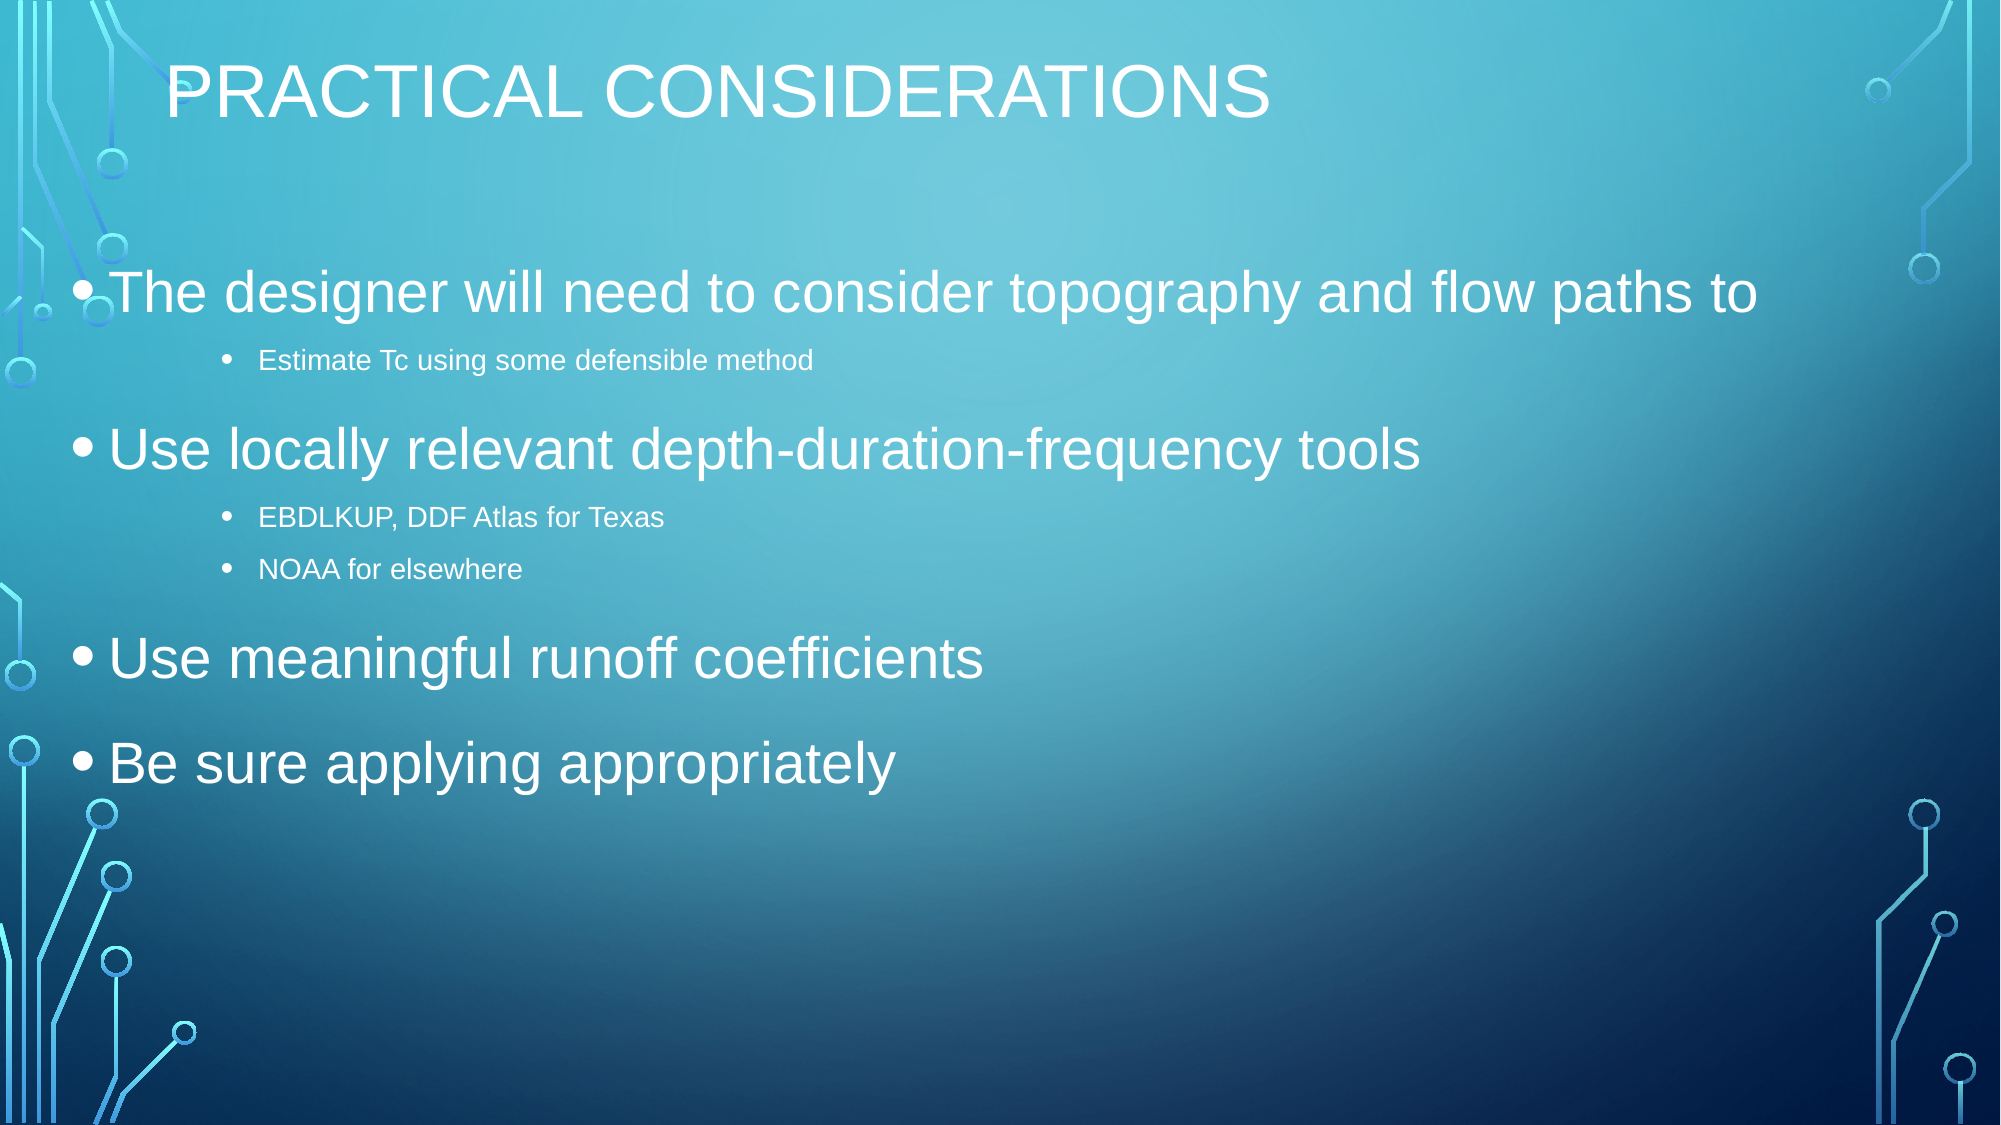

# Practical Considerations
The designer will need to consider topography and flow paths to
Estimate Tc using some defensible method
Use locally relevant depth-duration-frequency tools
EBDLKUP, DDF Atlas for Texas
NOAA for elsewhere
Use meaningful runoff coefficients
Be sure applying appropriately